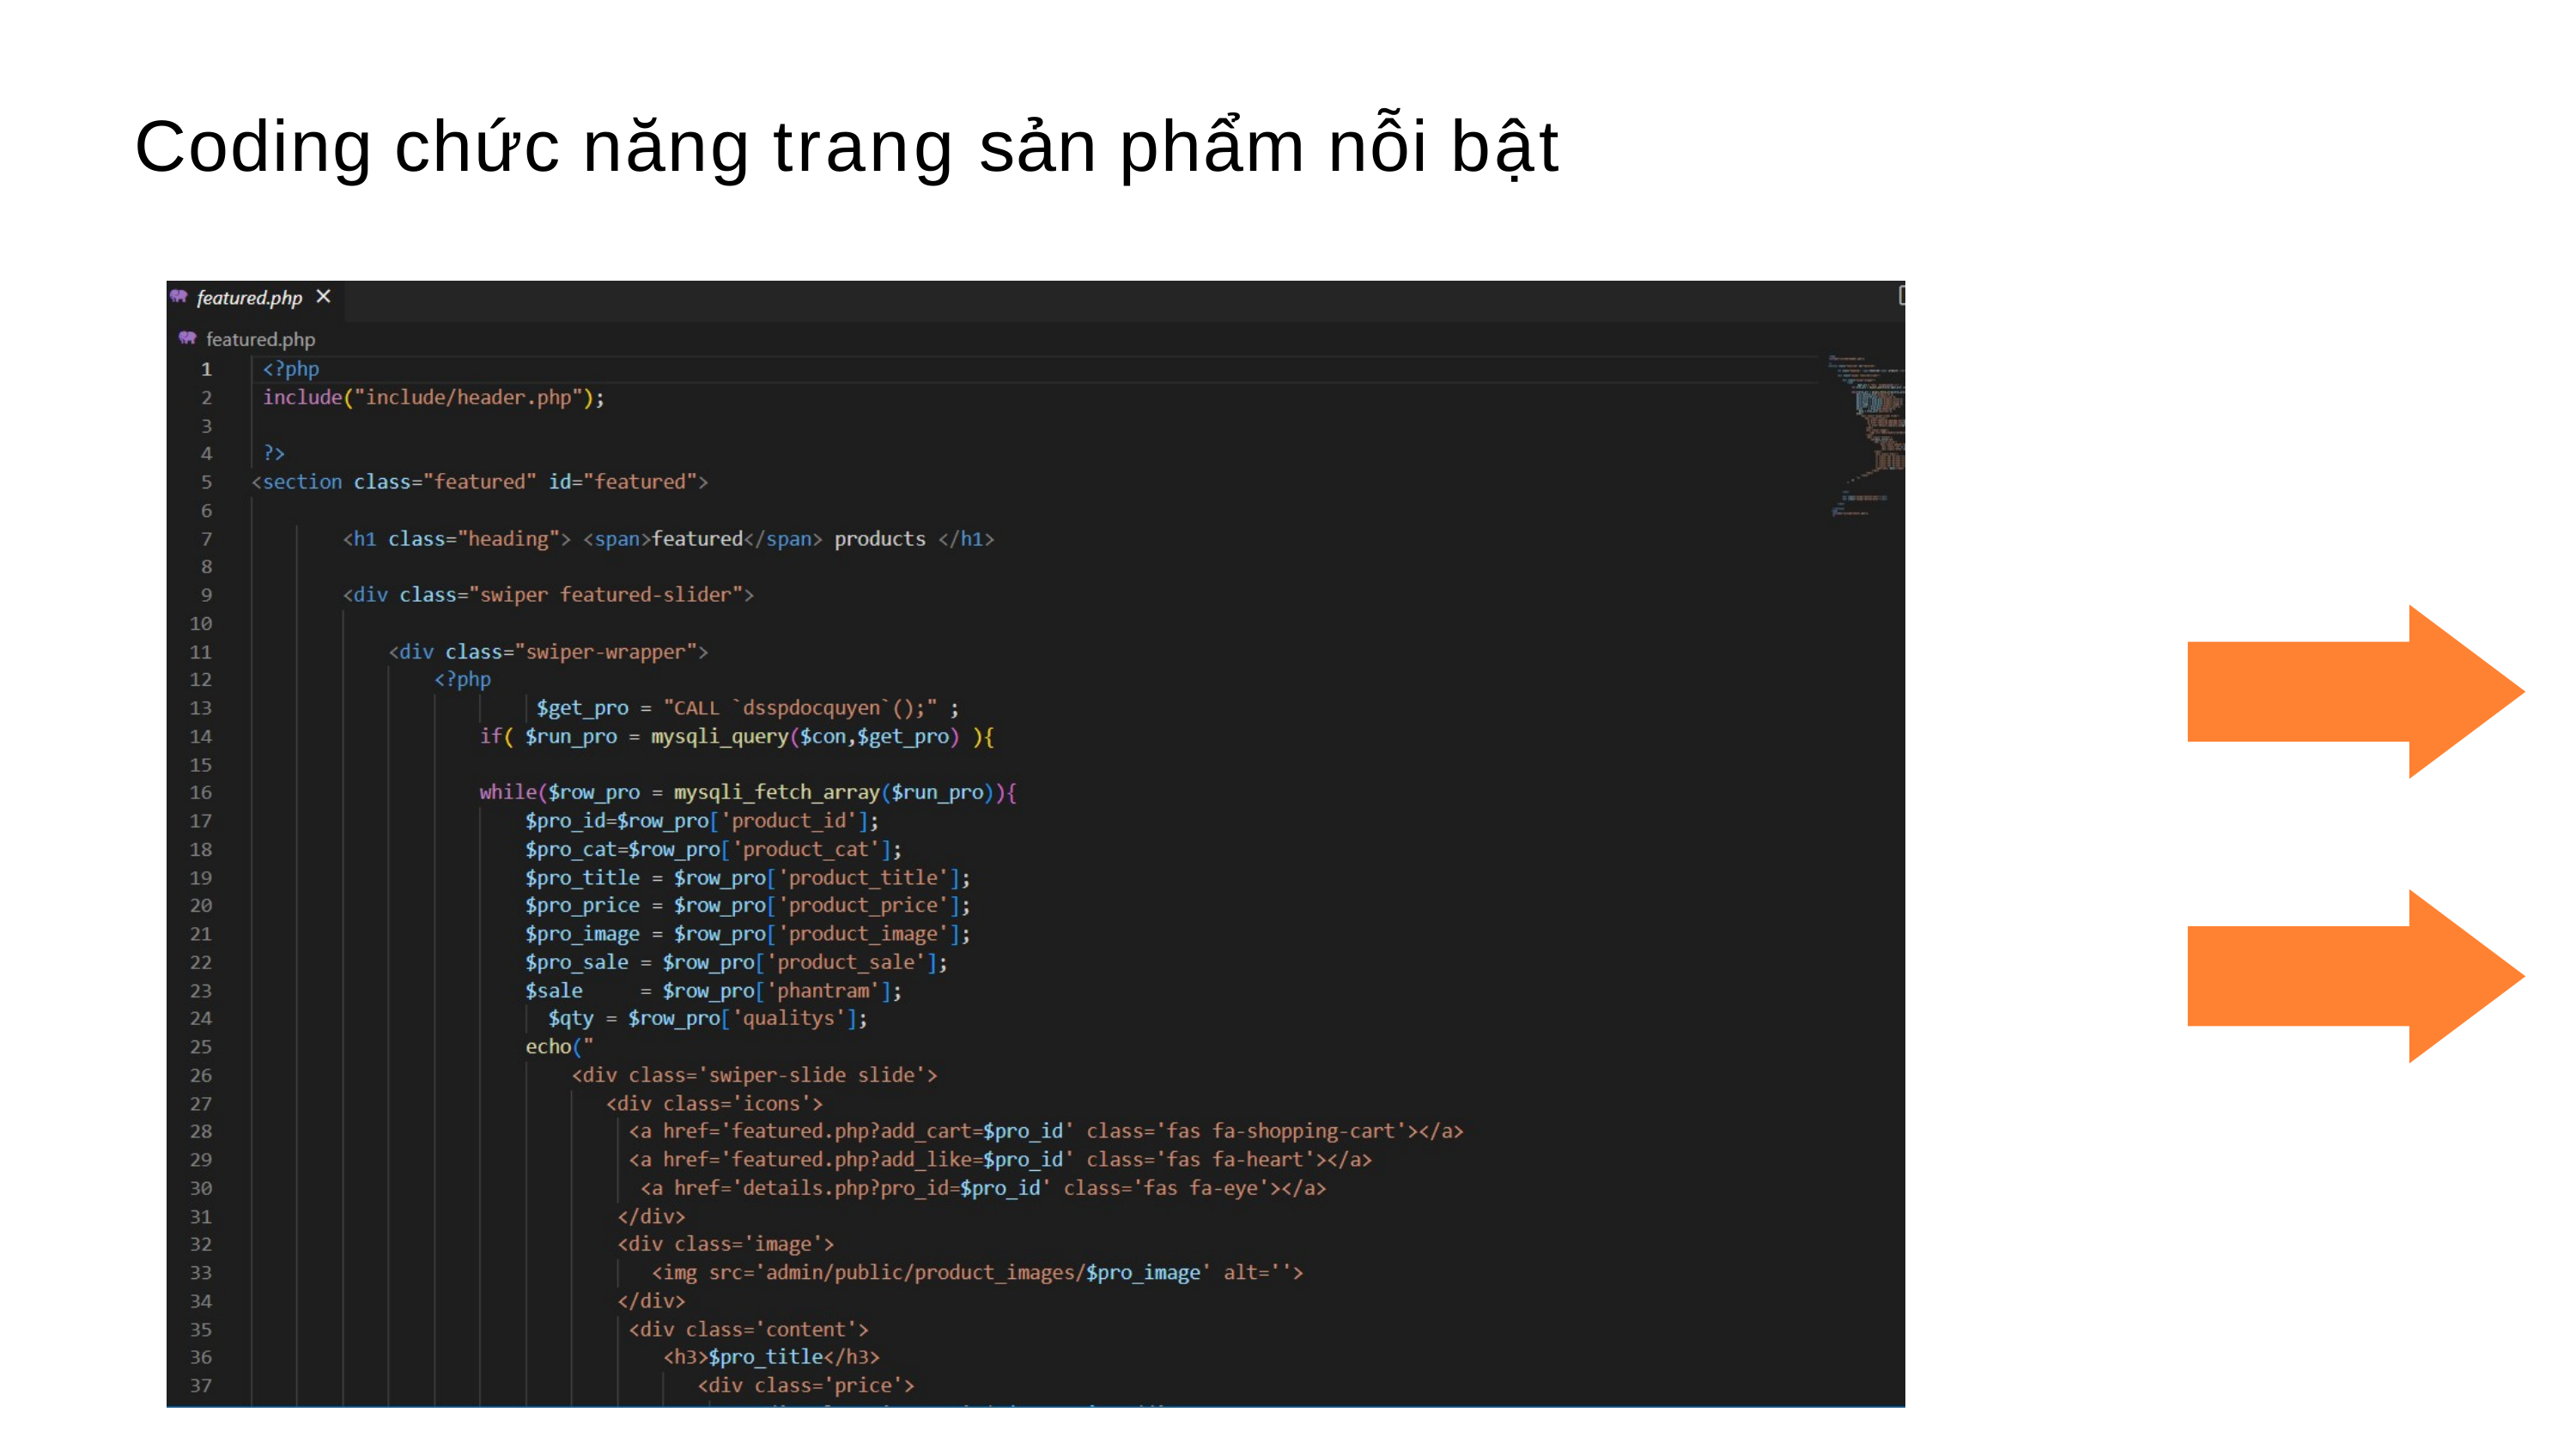

# Coding chức năng trang sản phẩm	nỗi bật